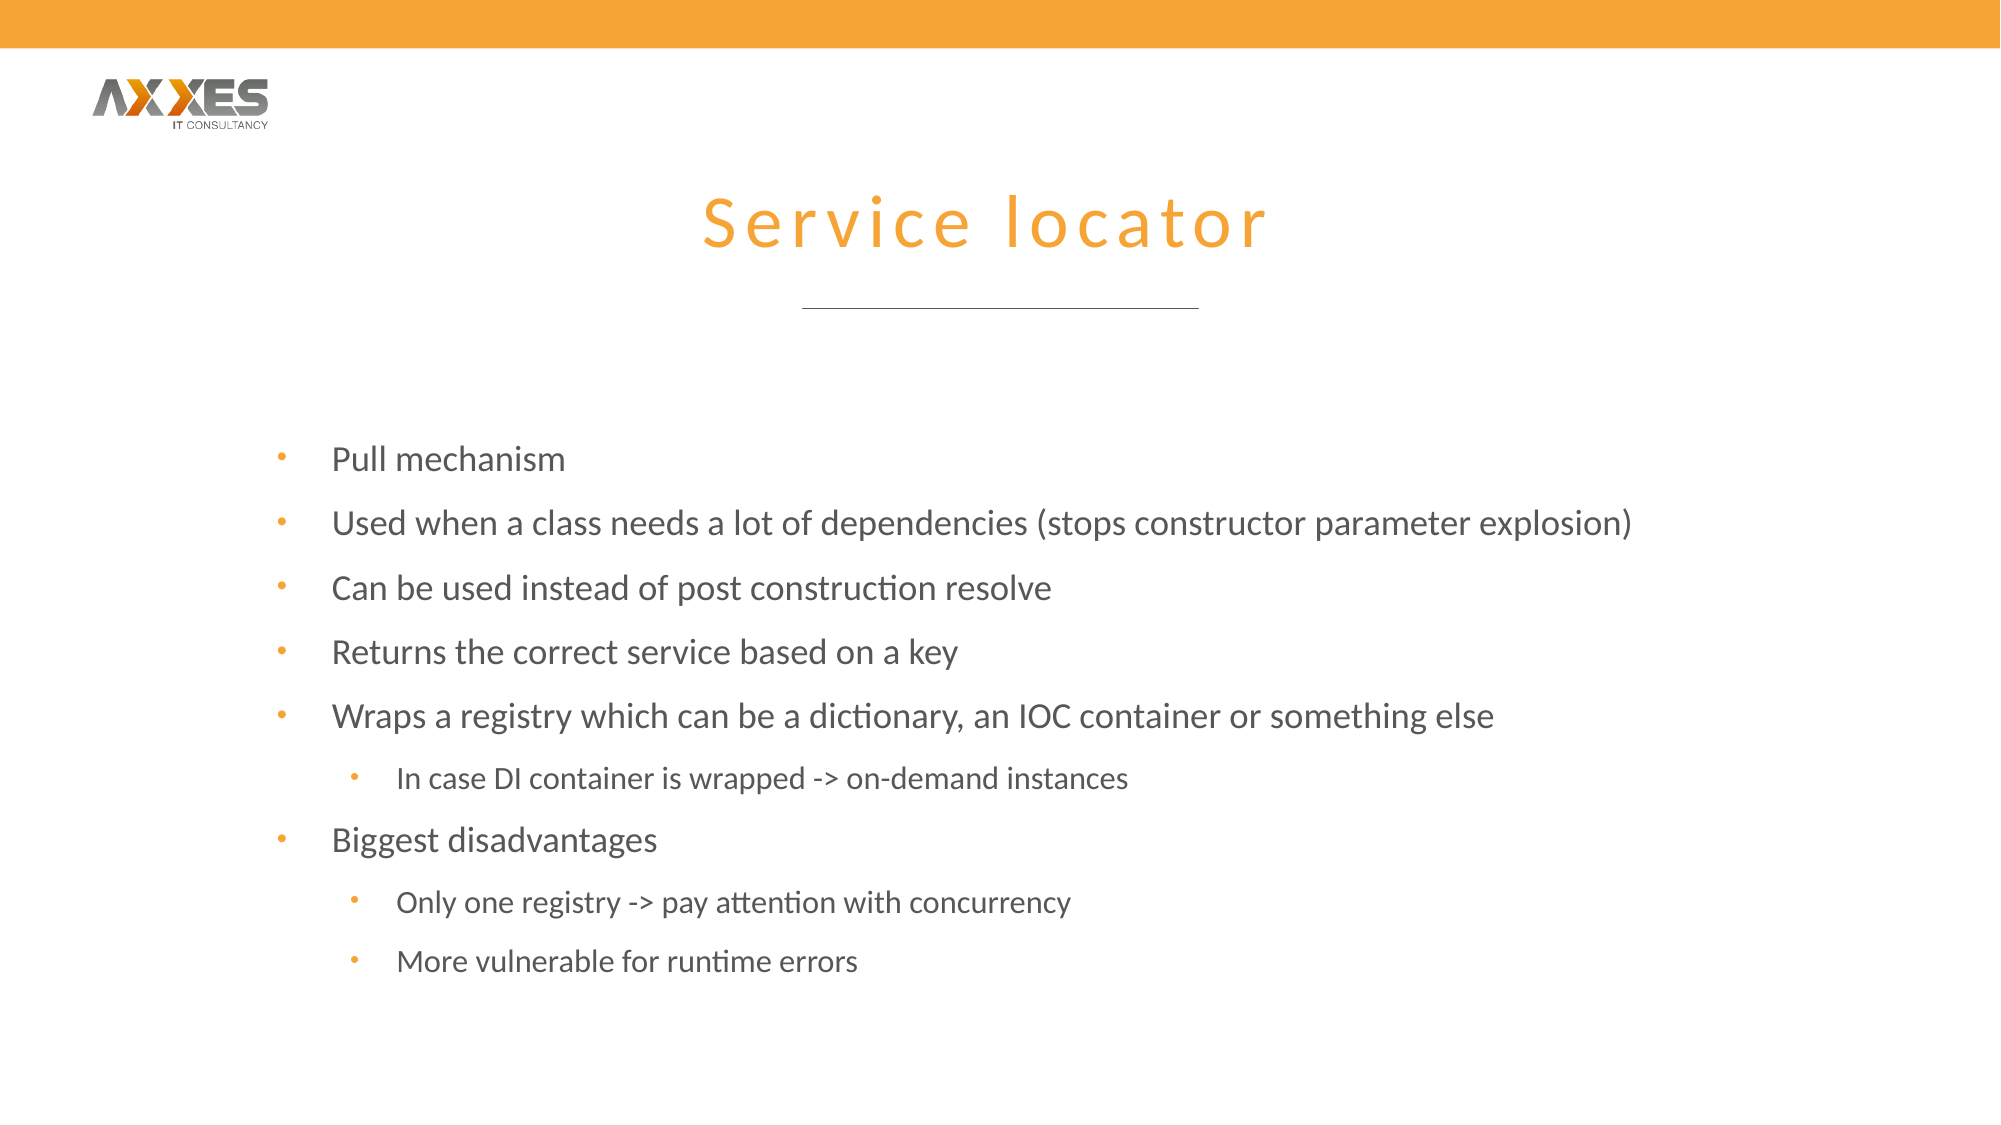

# Service locator
Pull mechanism​
Used when a class needs a lot of dependencies (stops constructor parameter explosion)
Can be used instead of post construction resolve
Returns the correct service based on a key​
Wraps a registry which can be a dictionary, an IOC container or something else​
In case DI container is wrapped -> on-demand instances
Biggest disadvantages​
Only one registry -> pay attention with concurrency​
More vulnerable for runtime errors​